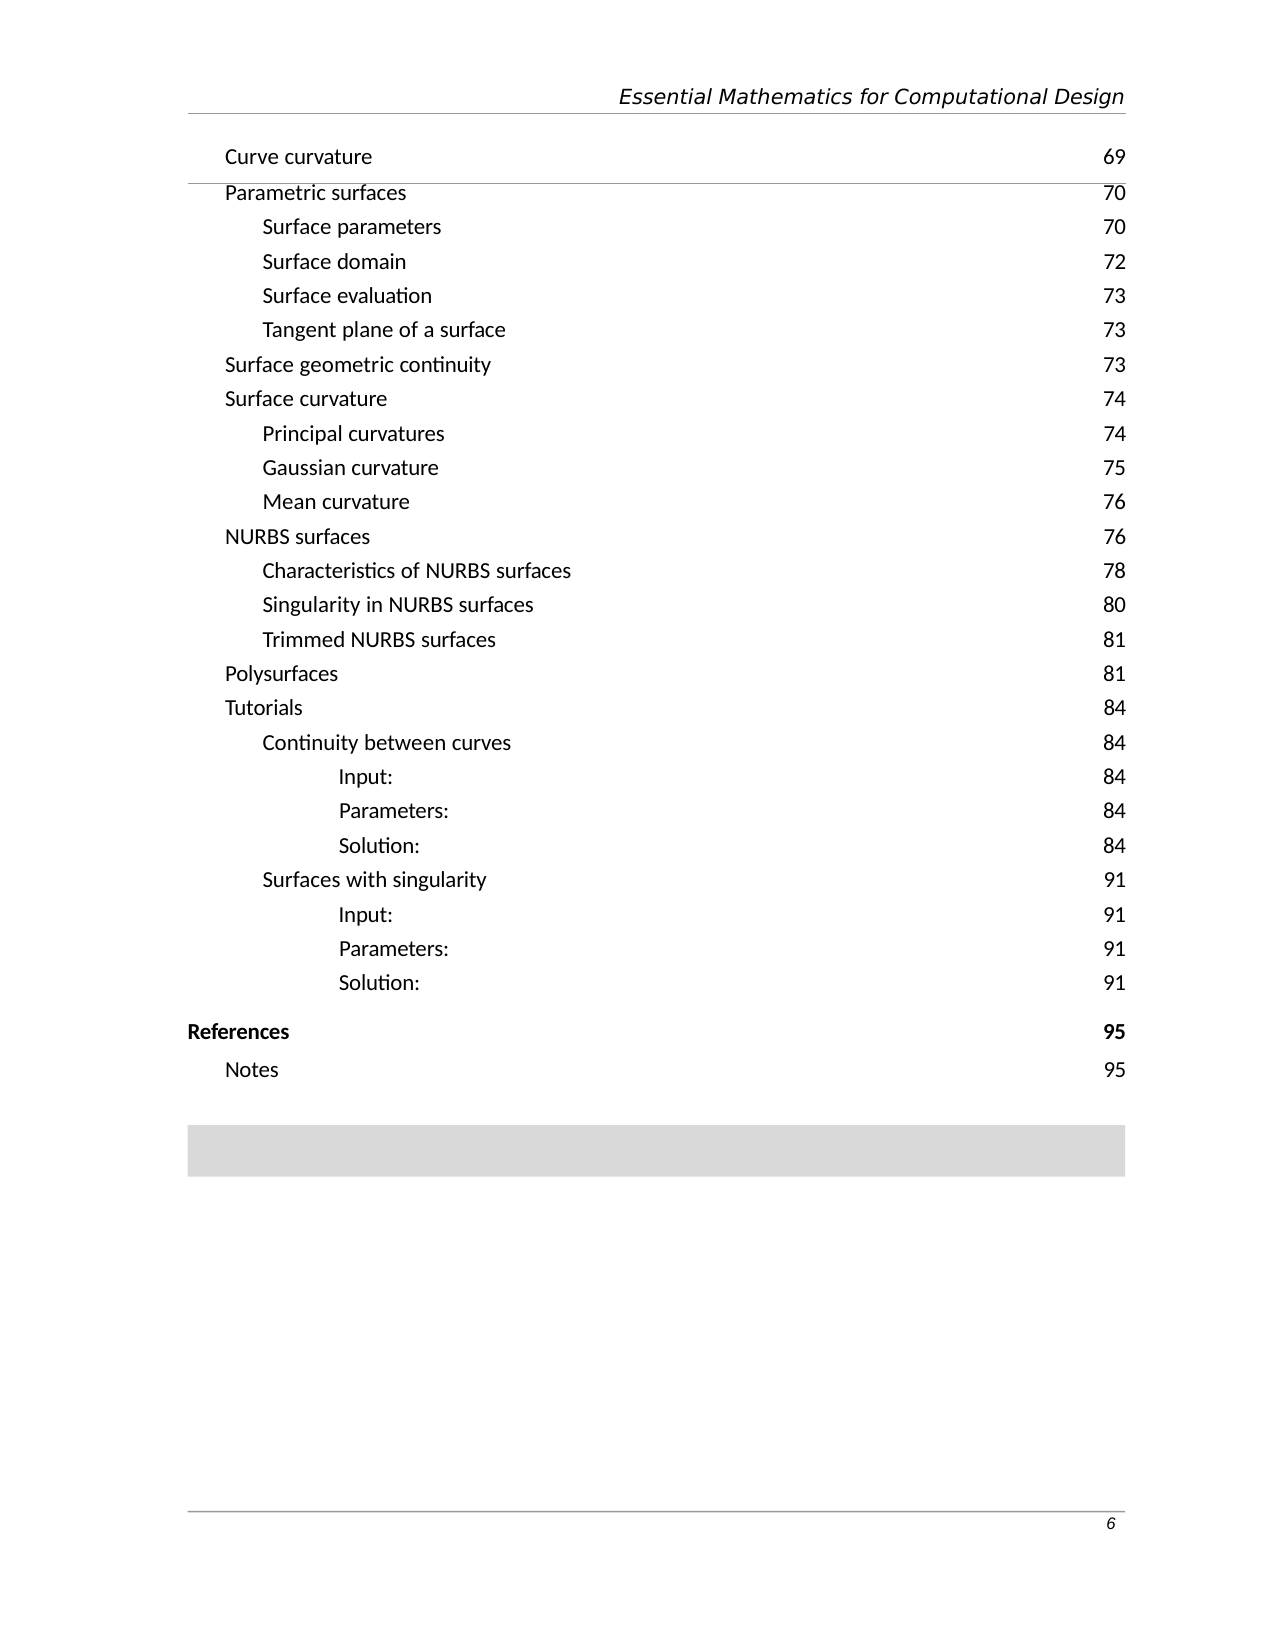

|  | Essential Mathematics for Computational Design |
| --- | --- |
| Curve curvature | 69 |
| Parametric surfaces | 70 |
| Surface parameters | 70 |
| Surface domain | 72 |
| Surface evaluation | 73 |
| Tangent plane of a surface | 73 |
| Surface geometric continuity | 73 |
| Surface curvature | 74 |
| Principal curvatures | 74 |
| Gaussian curvature | 75 |
| Mean curvature | 76 |
| NURBS surfaces | 76 |
| Characteristics of NURBS surfaces | 78 |
| Singularity in NURBS surfaces | 80 |
| Trimmed NURBS surfaces | 81 |
| Polysurfaces | 81 |
| Tutorials | 84 |
| Continuity between curves | 84 |
| Input: | 84 |
| Parameters: | 84 |
| Solution: | 84 |
| Surfaces with singularity | 91 |
| Input: | 91 |
| Parameters: | 91 |
| Solution: | 91 |
| References | 95 |
| Notes | 95 |

6